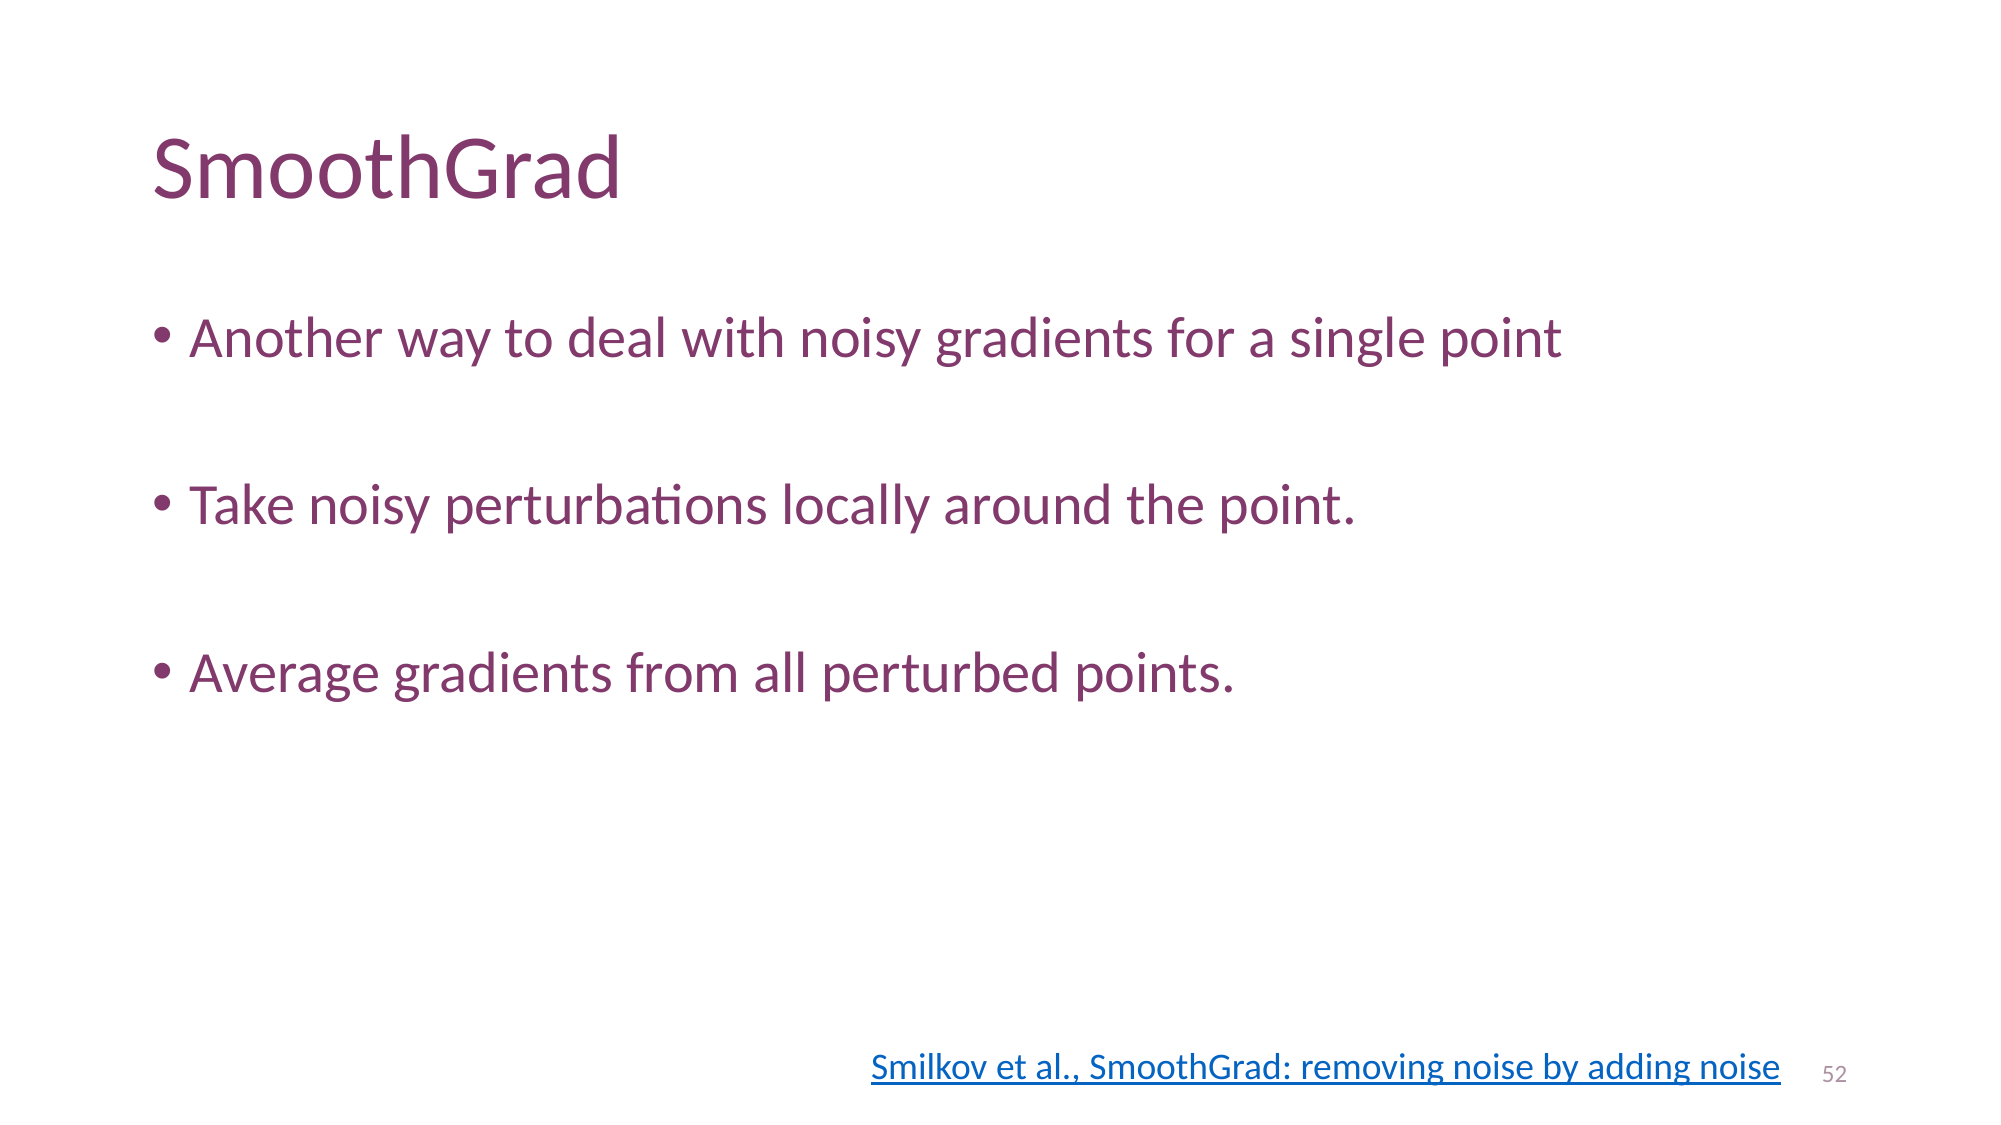

# SmoothGrad
Another way to deal with noisy gradients for a single point

Take noisy perturbations locally around the point.

Average gradients from all perturbed points.

Smilkov et al., SmoothGrad: removing noise by adding noise
52